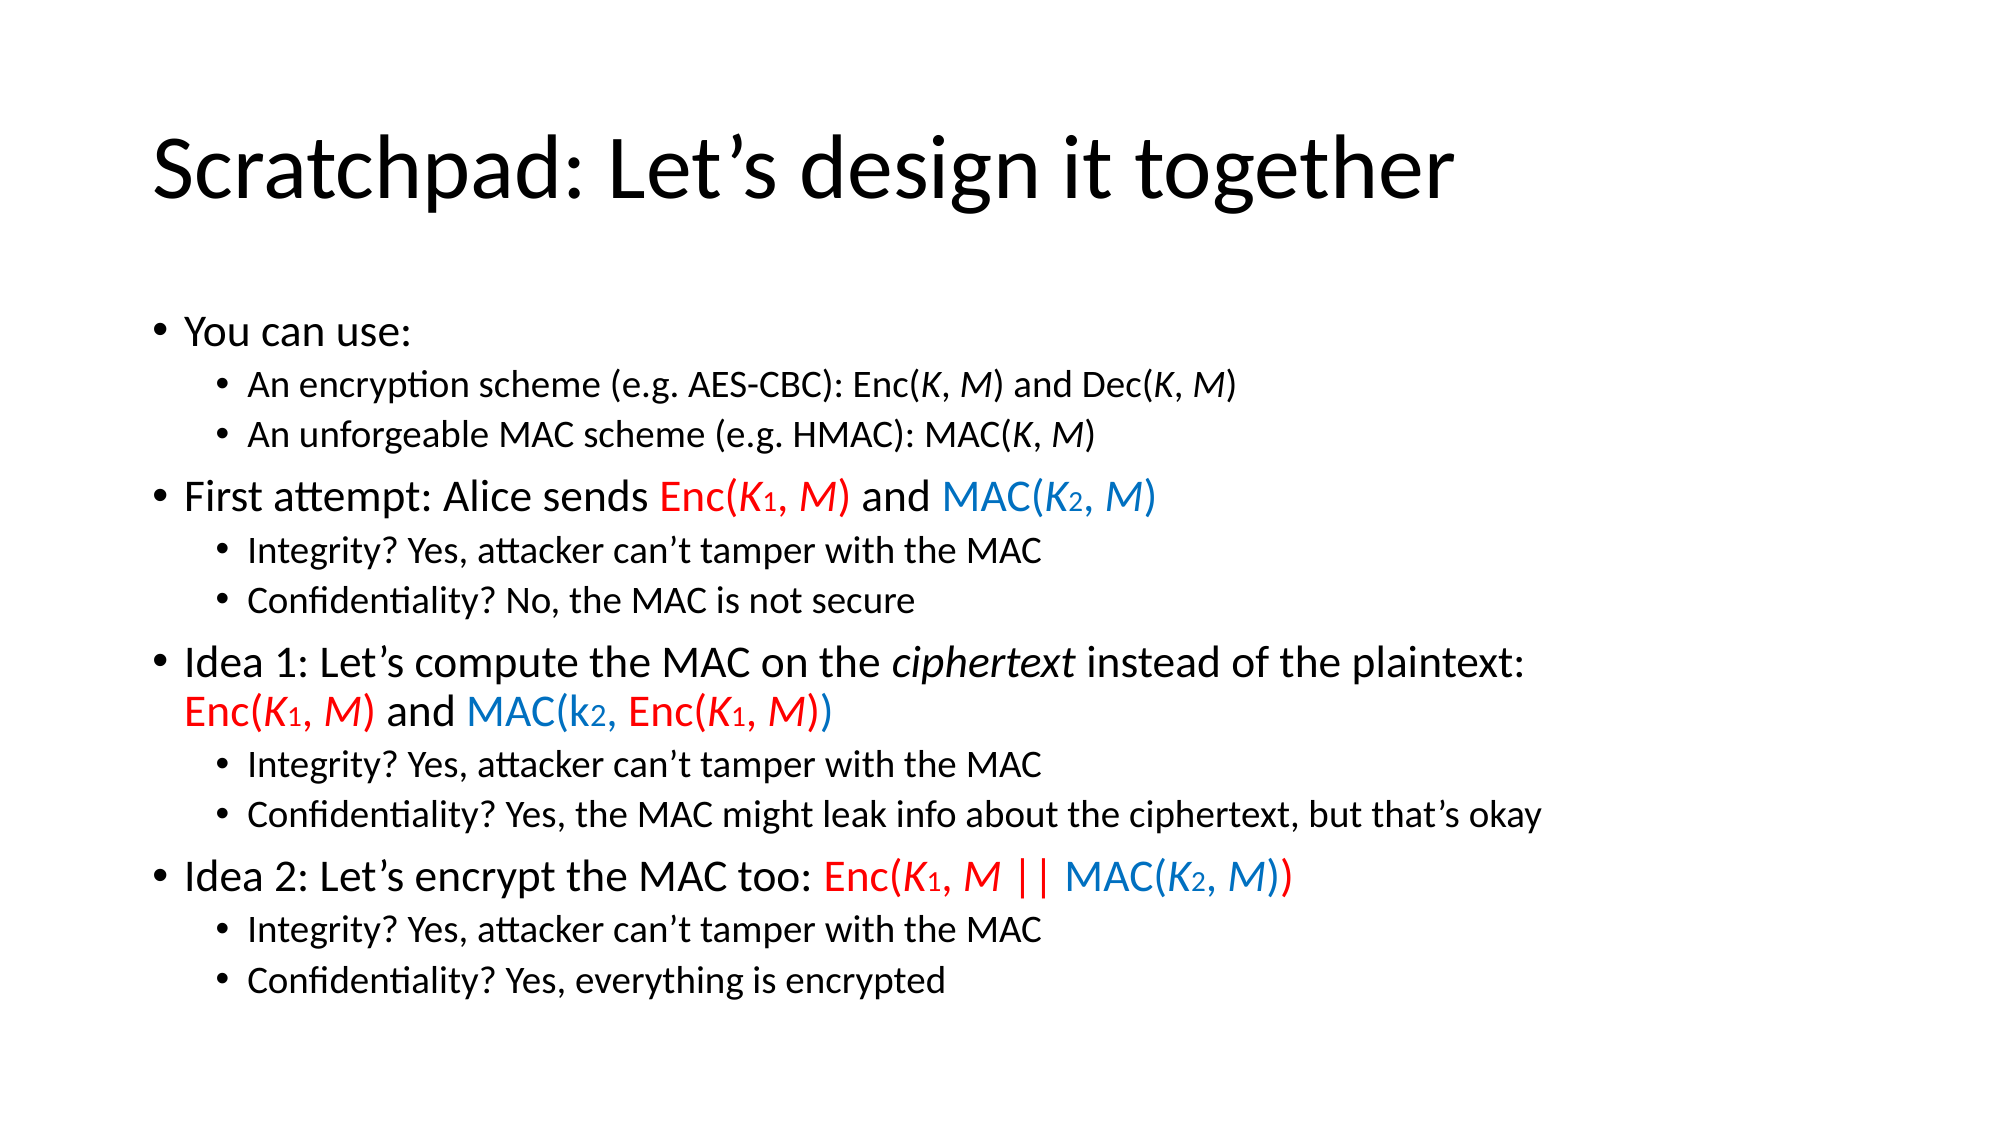

# Scratchpad: Let’s design it together
You can use:
An encryption scheme (e.g. AES-CBC): Enc(K, M) and Dec(K, M)
An unforgeable MAC scheme (e.g. HMAC): MAC(K, M)
First attempt: Alice sends Enc(K1, M) and MAC(K2, M)
Integrity? Yes, attacker can’t tamper with the MAC
Confidentiality? No, the MAC is not secure
Idea 1: Let’s compute the MAC on the ciphertext instead of the plaintext:
Enc(K1, M) and MAC(k2, Enc(K1, M))
Integrity? Yes, attacker can’t tamper with the MAC
Confidentiality? Yes, the MAC might leak info about the ciphertext, but that’s okay
Idea 2: Let’s encrypt the MAC too: Enc(K1, M || MAC(K2, M))
Integrity? Yes, attacker can’t tamper with the MAC
Confidentiality? Yes, everything is encrypted